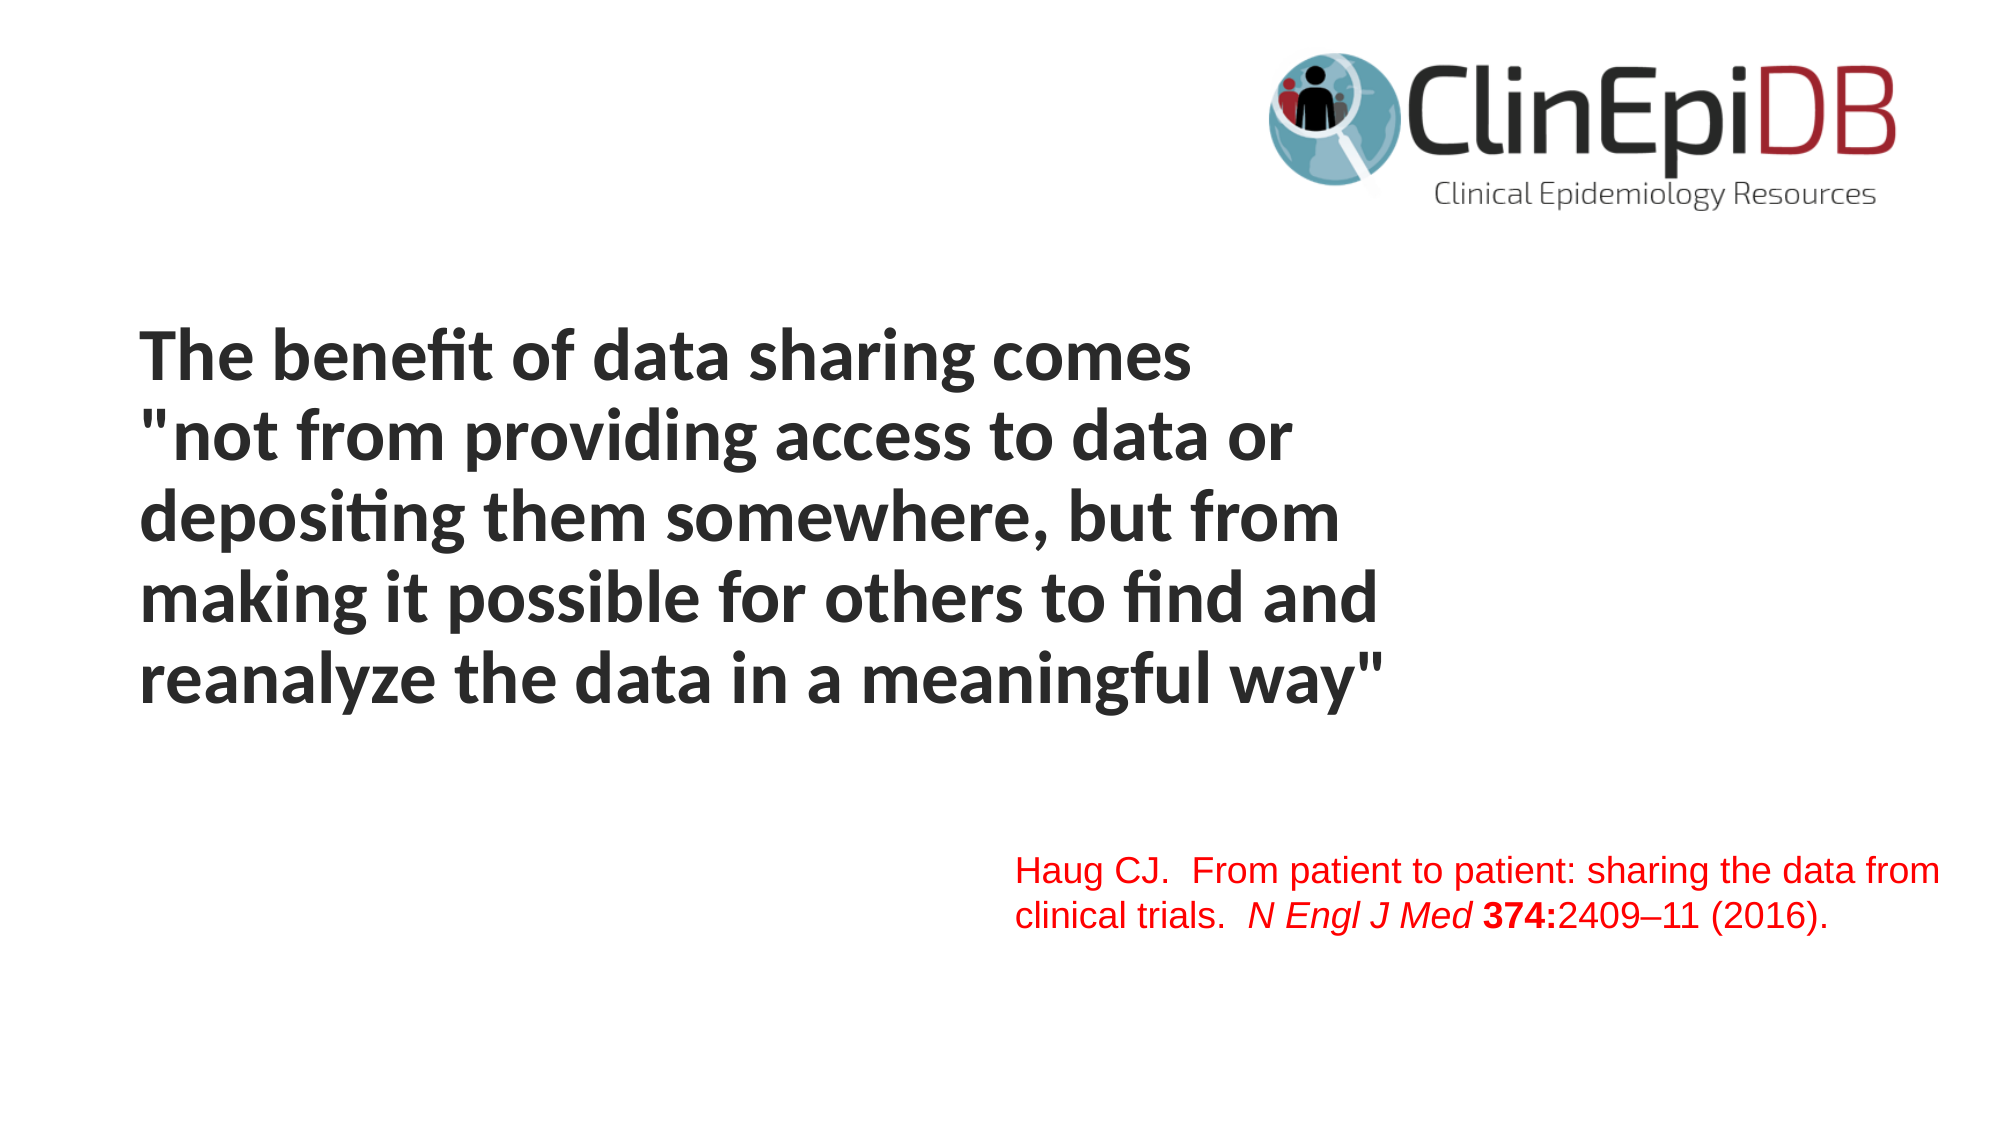

# The benefit of data sharing comes "not from providing access to data or depositing them somewhere, but from making it possible for others to find and reanalyze the data in a meaningful way"
Haug CJ.  From patient to patient: sharing the data from clinical trials.  N Engl J Med 374:2409–11 (2016).